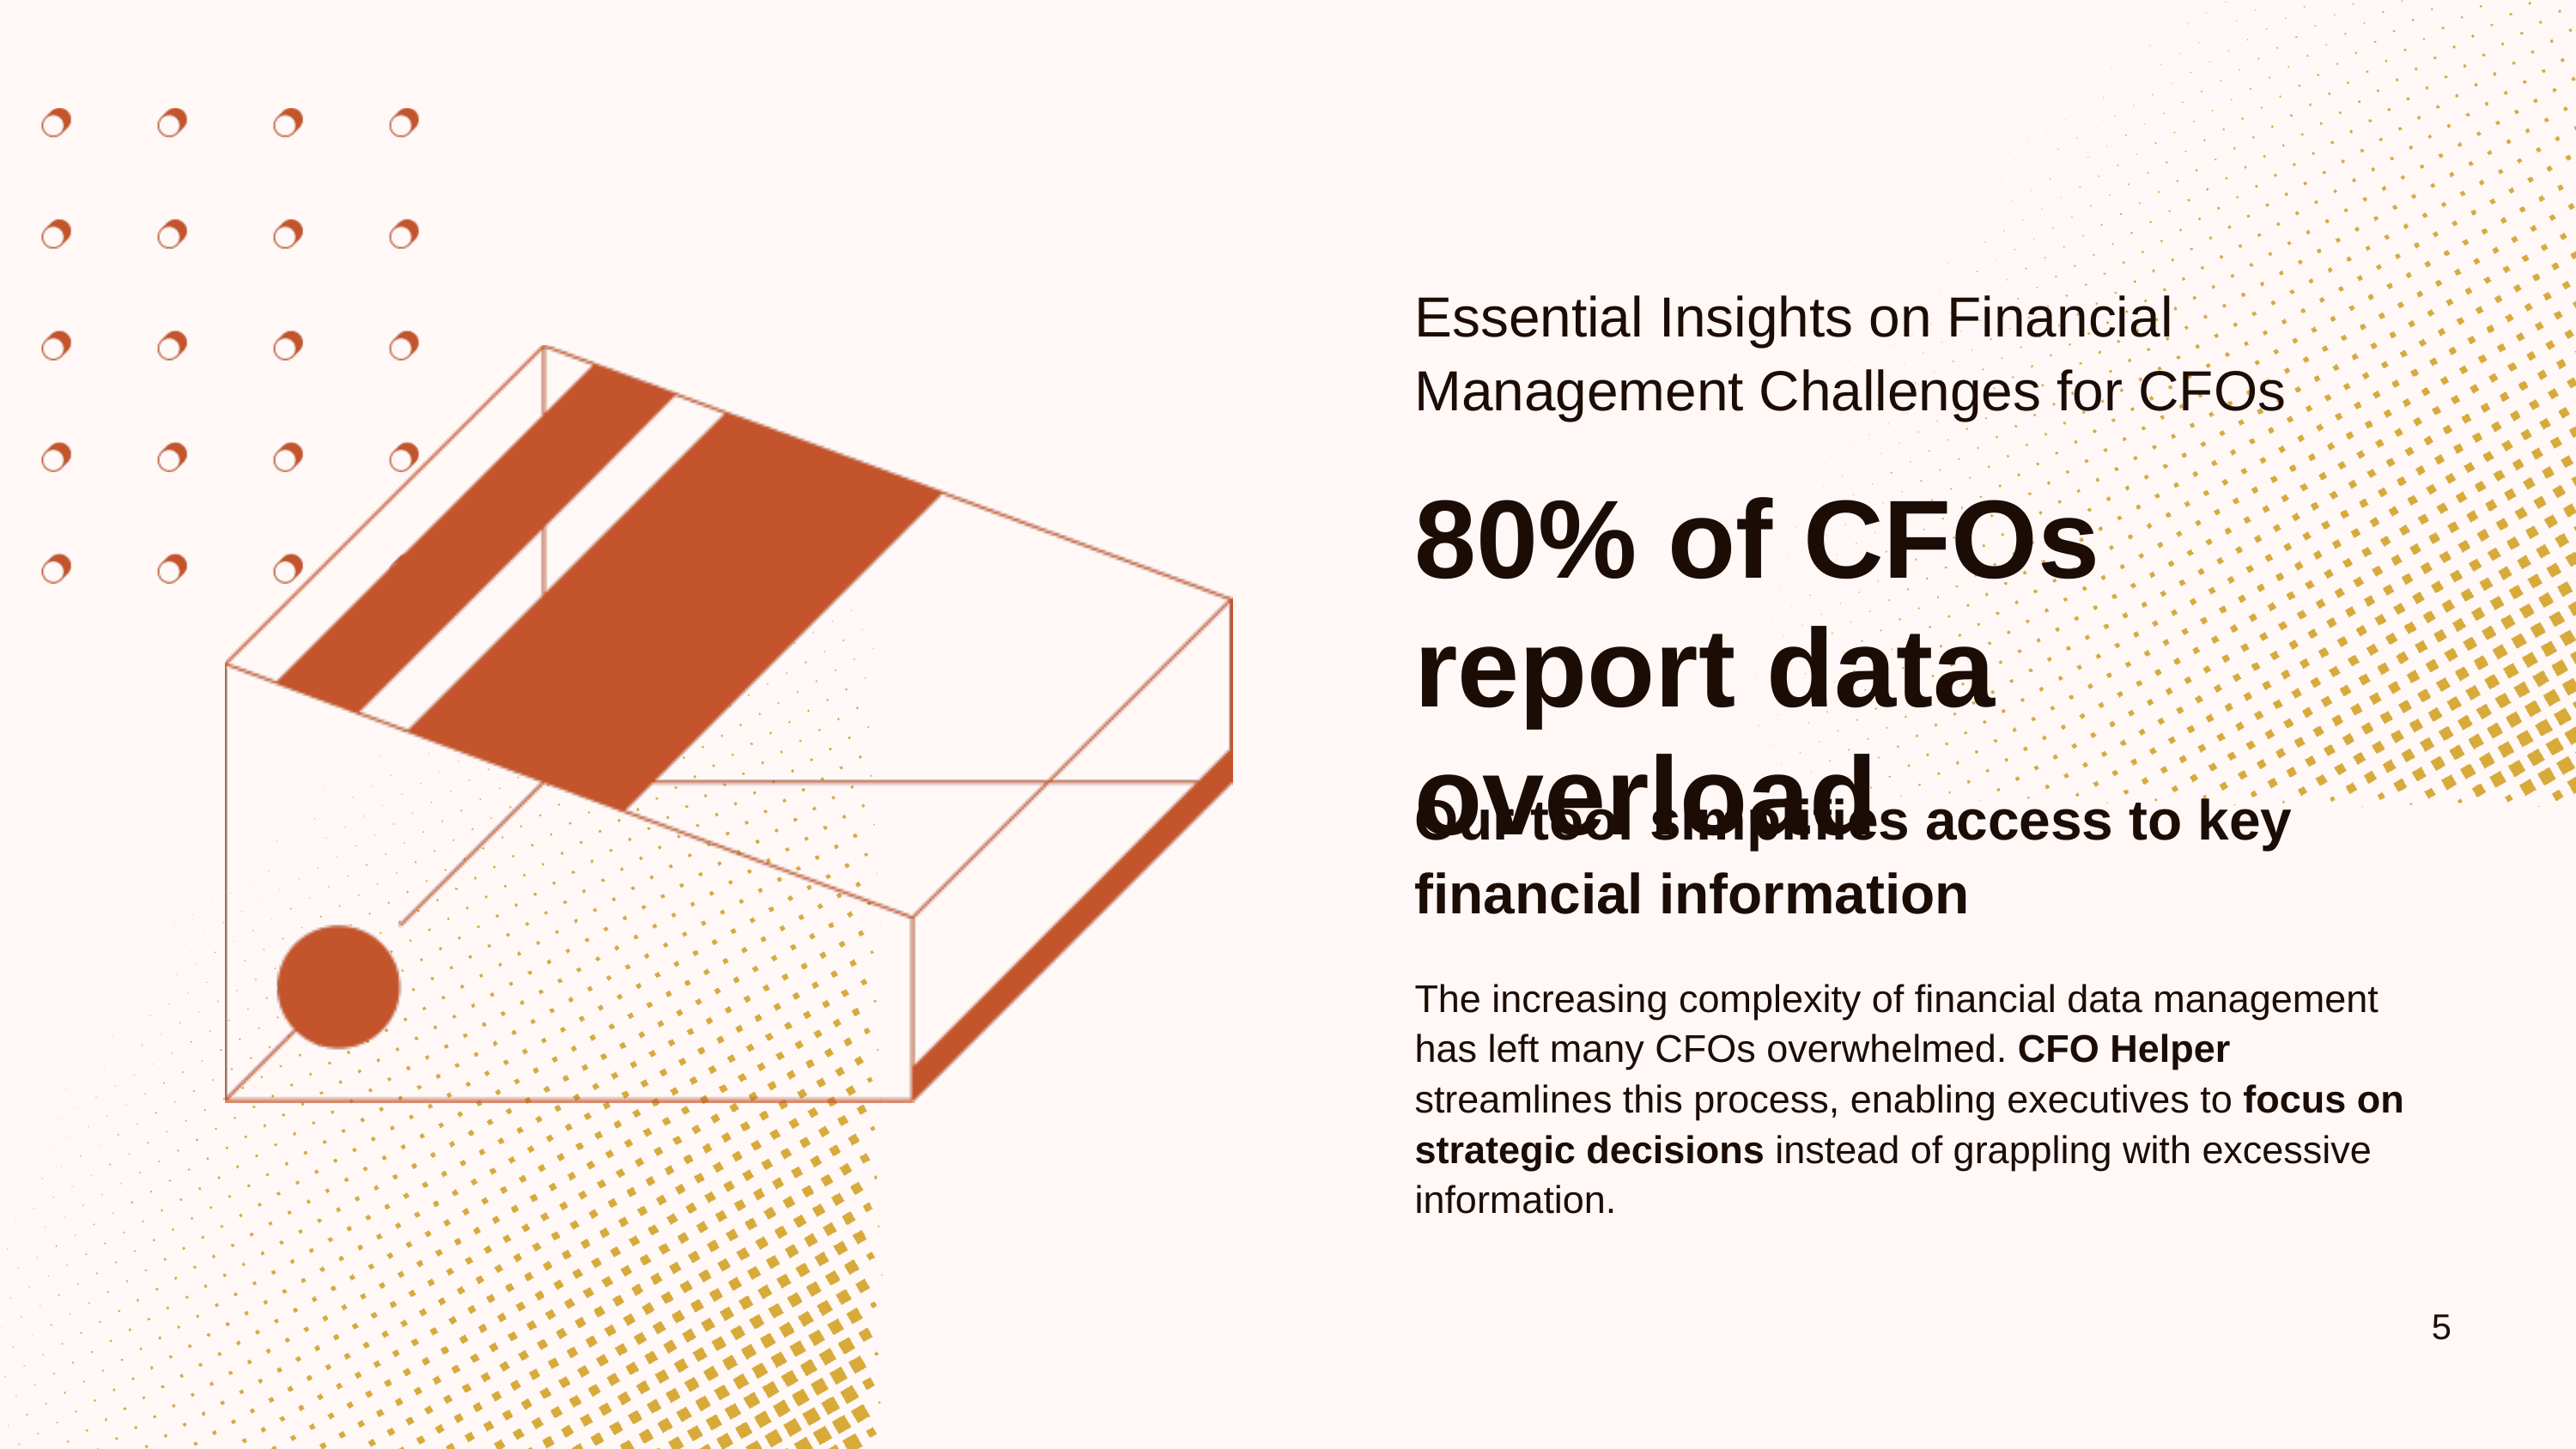

Essential Insights on Financial Management Challenges for CFOs
80% of CFOs report data overload
Our tool simplifies access to key financial information
The increasing complexity of financial data management has left many CFOs overwhelmed. CFO Helper streamlines this process, enabling executives to focus on strategic decisions instead of grappling with excessive information.

5